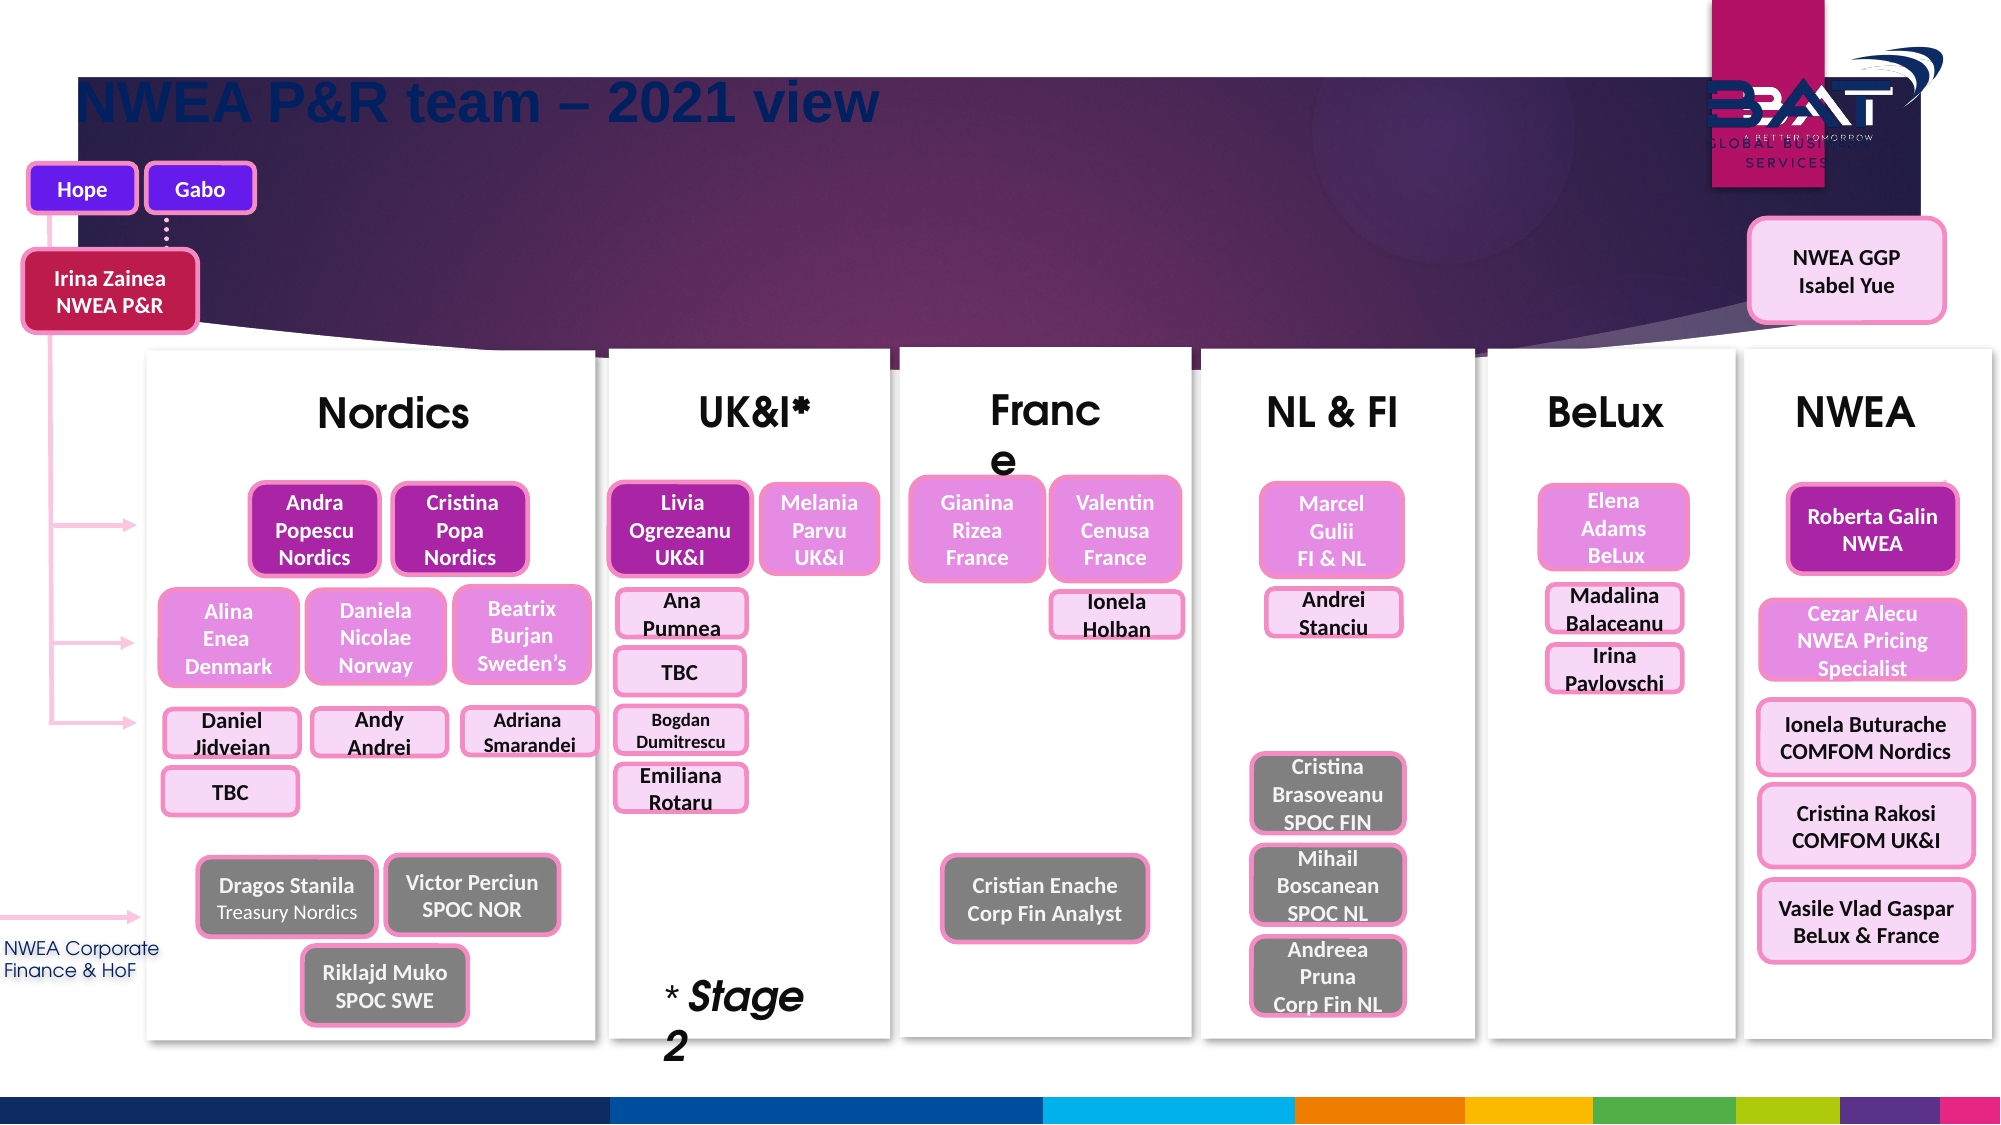

# NWEA P&R team – 2021 view
Gabo
Hope
NWEA GGP Isabel Yue

Irina Zainea
NWEA P&R

France
UK&I*
BeLux
NWEA
NL & FI
Nordics
Gianina Rizea
France
Valentin Cenusa
France
 Livia Ogrezeanu
UK&I
Andra Popescu
Nordics
 Cristina Popa
Nordics
Marcel Gulii
FI & NL
Melania Parvu
UK&I
Roberta Galin
NWEA
Elena Adams
 BeLux

Madalina Balaceanu
Beatrix Burjan
Sweden’s
Andrei Stanciu
Ana Pumnea
Alina Enea
Denmark
Daniela Nicolae
Norway
Ionela Holban
Cezar Alecu
NWEA Pricing Specialist

Irina Pavlovschi
TBC
Ionela Buturache
COMFOM Nordics
Bogdan Dumitrescu
Adriana  Smarandei
Andy Andrei
Daniel Jidveian
Cristina Brasoveanu
SPOC FIN
Emiliana Rotaru
TBC
Cristina Rakosi
COMFOM UK&I
Mihail Boscanean
SPOC NL
Victor Perciun
SPOC NOR
Cristian Enache
Corp Fin Analyst
Dragos Stanila
Treasury Nordics
Vasile Vlad Gaspar
BeLux & France
NWEA Corporate
Finance & HoF
Andreea Pruna
Corp Fin NL
Riklajd Muko
SPOC SWE
* Stage 2